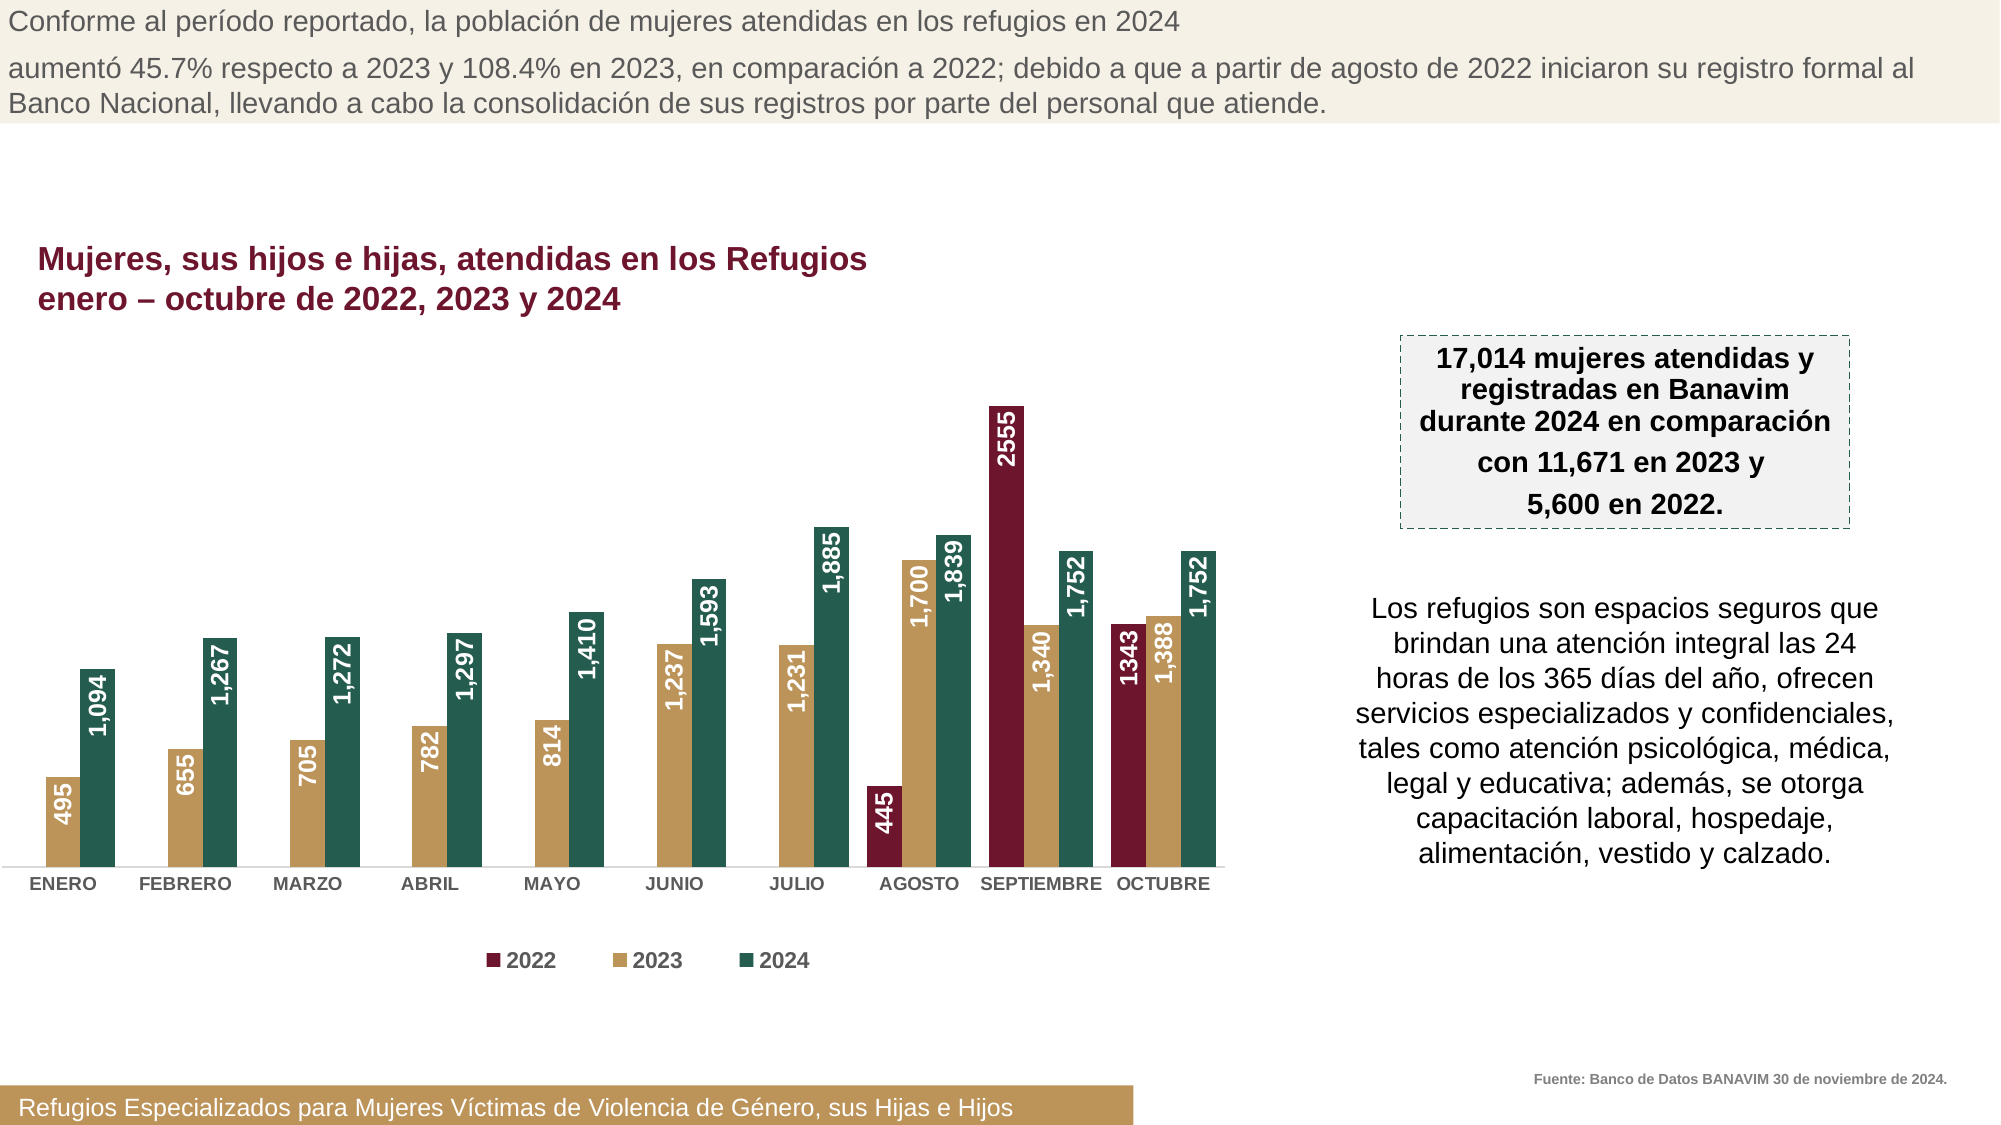

Conforme al período reportado, la población de mujeres atendidas en los refugios en 2024
aumentó 45.7% respecto a 2023 y 108.4% en 2023, en comparación a 2022; debido a que a partir de agosto de 2022 iniciaron su registro formal al Banco Nacional, llevando a cabo la consolidación de sus registros por parte del personal que atiende.
Mujeres, sus hijos e hijas, atendidas en los Refugios
enero – octubre de 2022, 2023 y 2024

### Chart

| Category | 2022 | 2023 | 2024 |
|---|---|---|---|
| ENERO | None | 495.0 | 1094.0 |
| FEBRERO | None | 655.0 | 1267.0 |
| MARZO | None | 705.0 | 1272.0 |
| ABRIL | None | 782.0 | 1297.0 |
| MAYO | None | 814.0 | 1410.0 |
| JUNIO | None | 1237.0 | 1593.0 |
| JULIO | None | 1231.0 | 1885.0 |
| AGOSTO | 445.0 | 1700.0 | 1839.0 |
| SEPTIEMBRE | 2555.0 | 1340.0 | 1752.0 |
| OCTUBRE | 1343.0 | 1388.0 | 1752.0 |
17,014 mujeres atendidas y registradas en Banavim durante 2024 en comparación
con 11,671 en 2023 y
5,600 en 2022.
Los refugios son espacios seguros que brindan una atención integral las 24 horas de los 365 días del año, ofrecen servicios especializados y confidenciales, tales como atención psicológica, médica, legal y educativa; además, se otorga capacitación laboral, hospedaje, alimentación, vestido y calzado.
Fuente: Banco de Datos BANAVIM 30 de noviembre de 2024.
 Refugios Especializados para Mujeres Víctimas de Violencia de Género, sus Hijas e Hijos